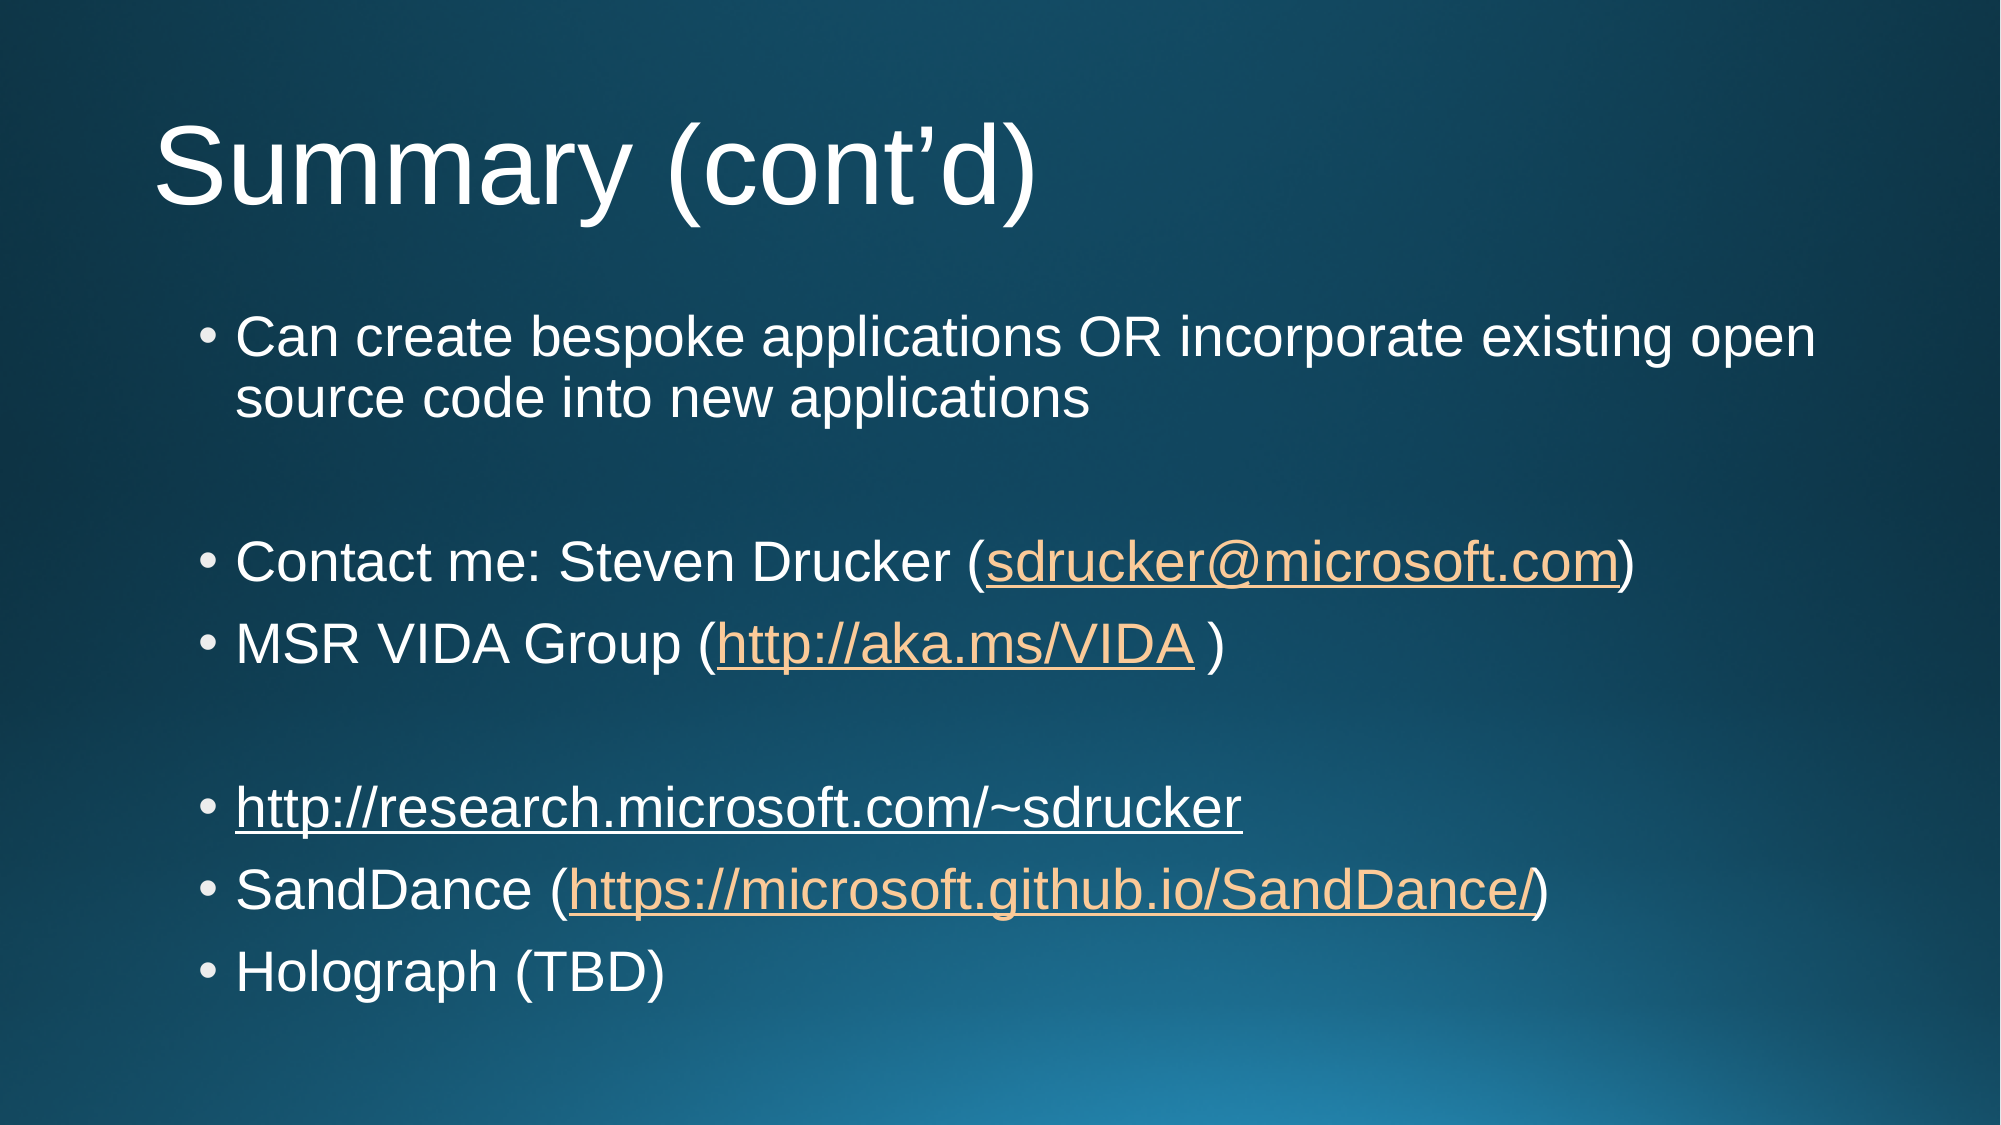

# Summary (cont’d)
Can create bespoke applications OR incorporate existing open source code into new applications

Contact me: Steven Drucker (sdrucker@microsoft.com)
MSR VIDA Group (http://aka.ms/VIDA )

http://research.microsoft.com/~sdrucker
SandDance (https://microsoft.github.io/SandDance/)
Holograph (TBD)